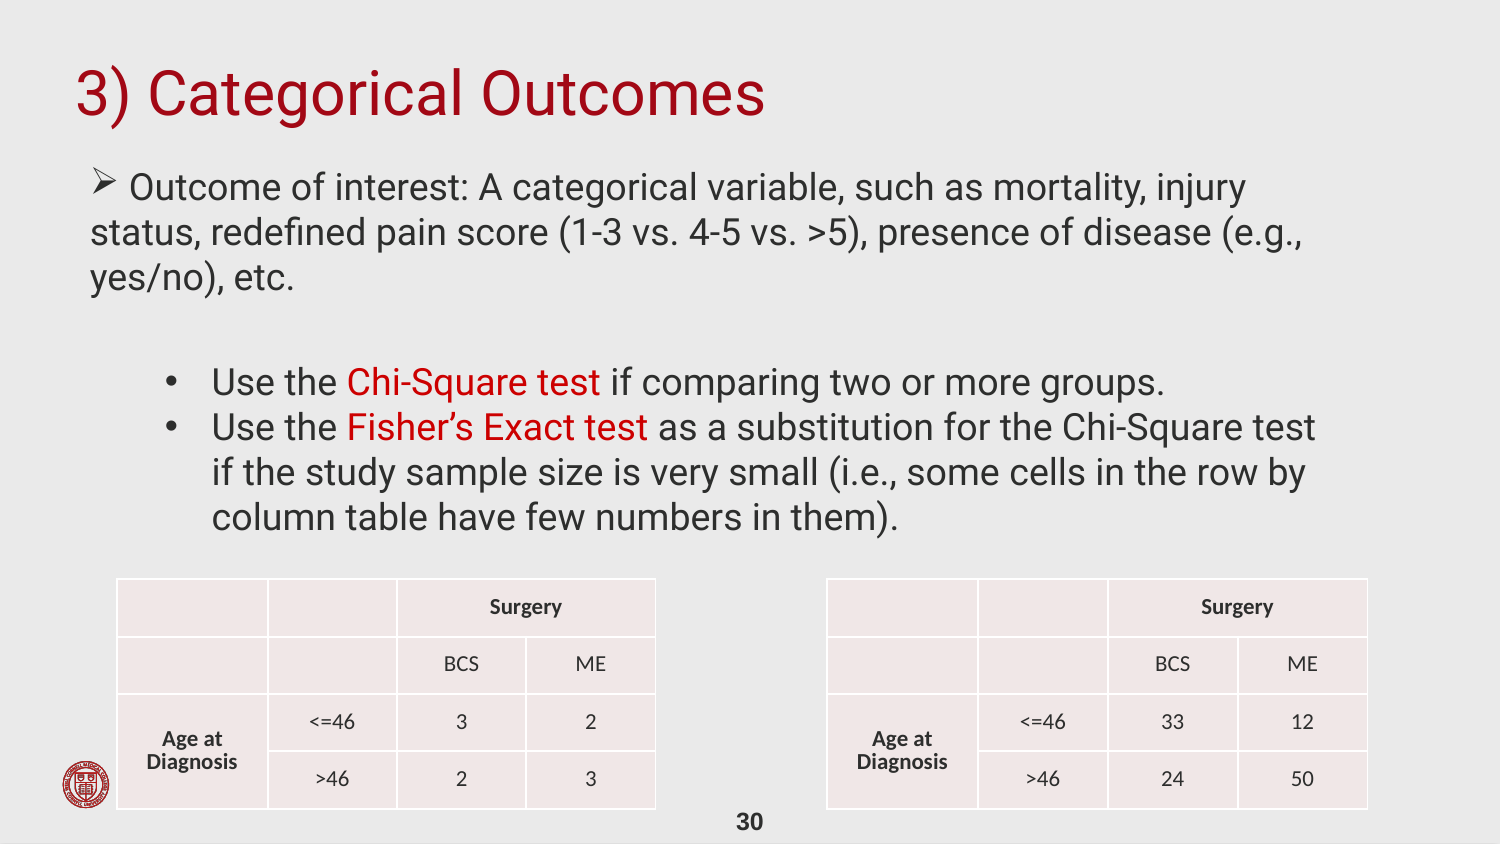

# 3) Categorical Outcomes
 Outcome of interest: A categorical variable, such as mortality, injury status, redefined pain score (1-3 vs. 4-5 vs. >5), presence of disease (e.g., yes/no), etc.
Use the Chi-Square test if comparing two or more groups.
Use the Fisher’s Exact test as a substitution for the Chi-Square test if the study sample size is very small (i.e., some cells in the row by column table have few numbers in them).

|  |  | Surgery |  |
| --- | --- | --- | --- |
|  |  | BCS | ME |
| Age at Diagnosis | <=46 | 3 | 2 |
|  | >46 | 2 | 3 |
|  |  | Surgery |  |
| --- | --- | --- | --- |
|  |  | BCS | ME |
| Age at Diagnosis | <=46 | 33 | 12 |
|  | >46 | 24 | 50 |